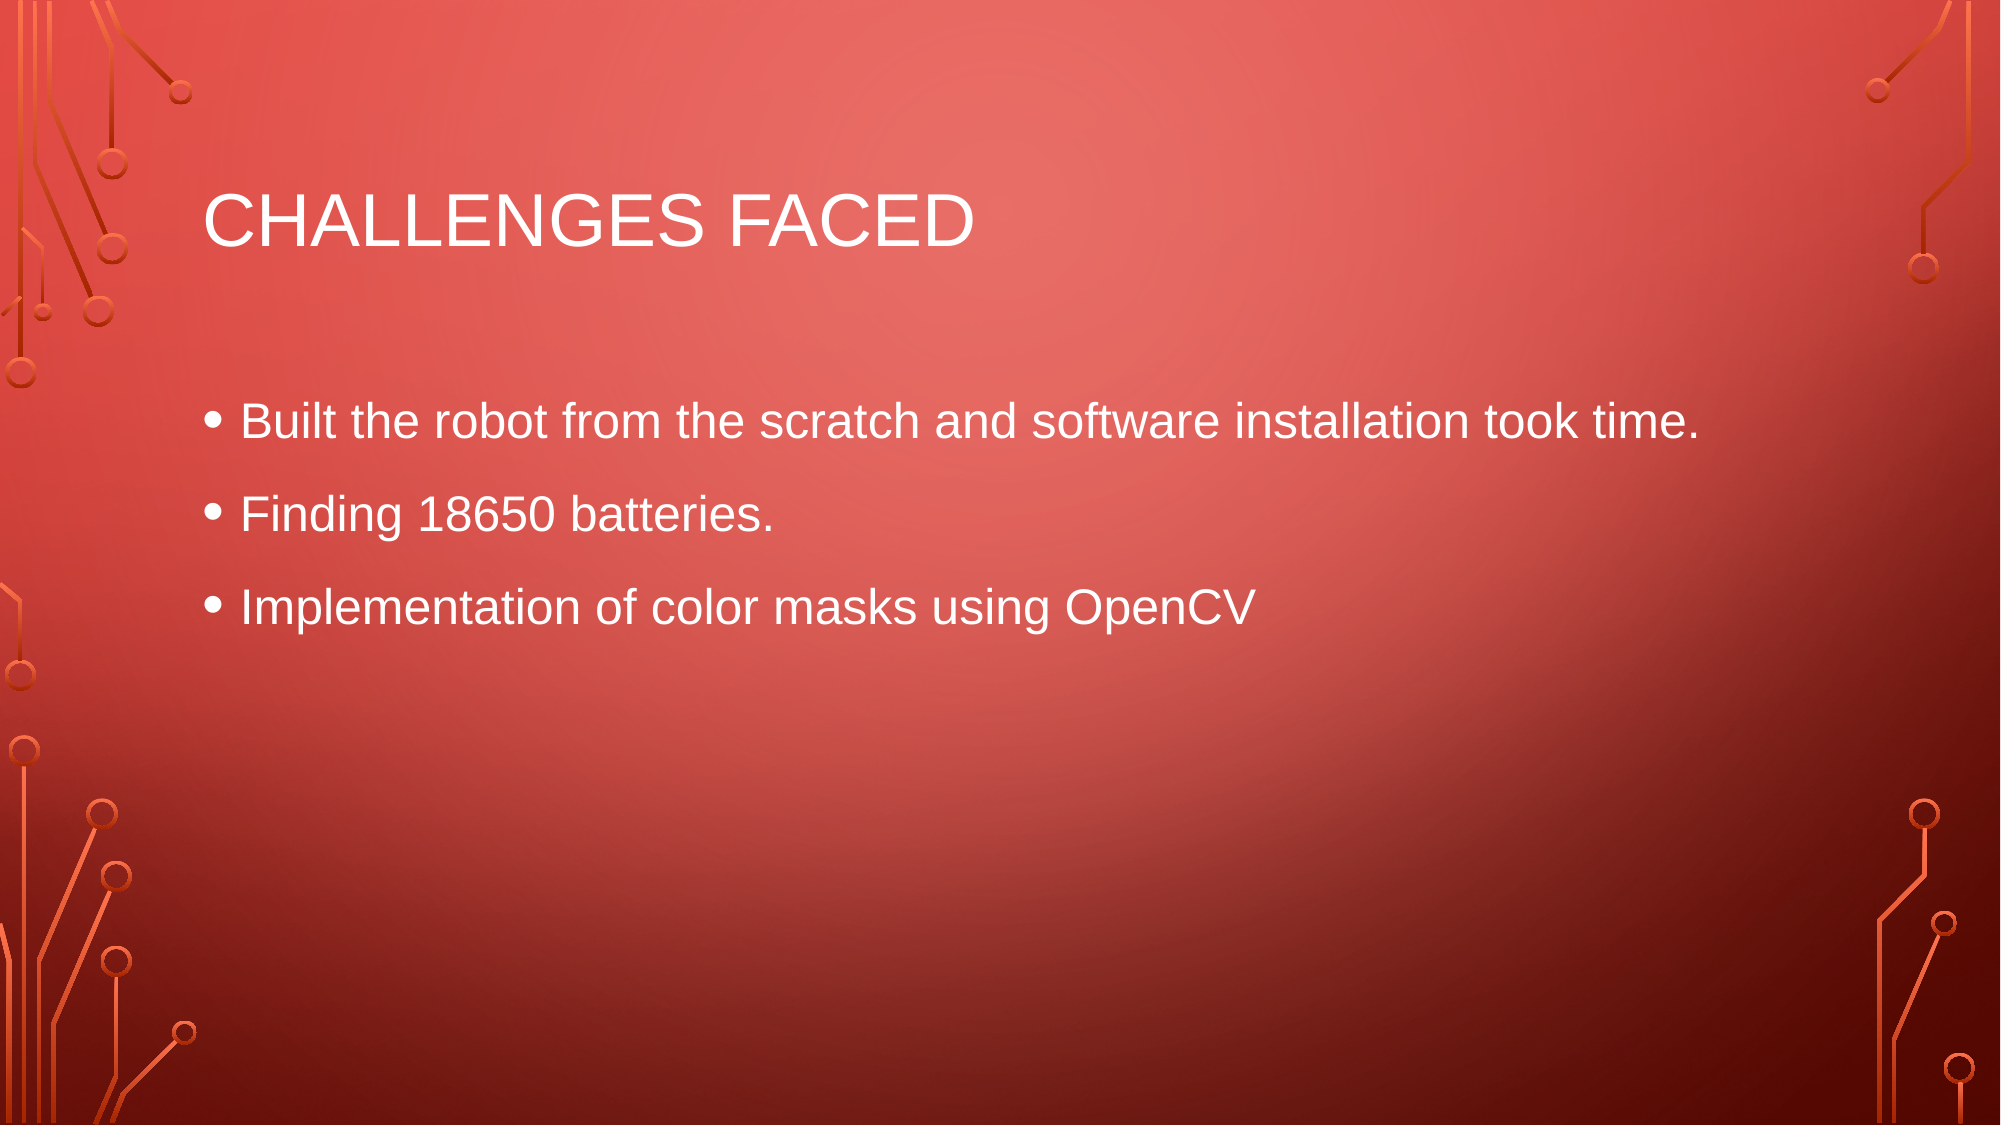

# Challenges faced
Built the robot from the scratch and software installation took time.
Finding 18650 batteries.
Implementation of color masks using OpenCV